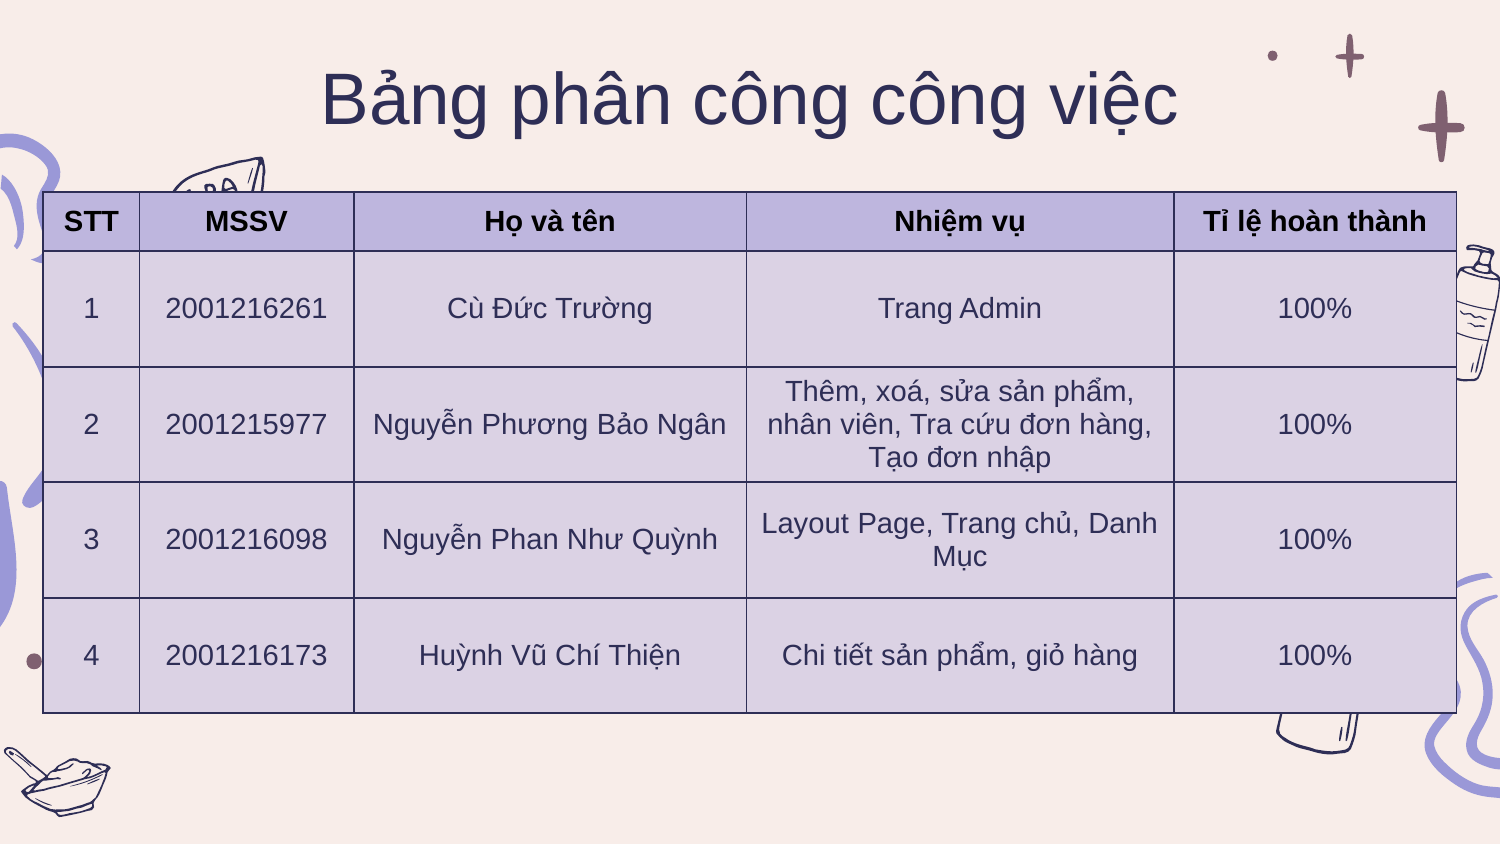

# Bảng phân công công việc

| STT | MSSV | Họ và tên | Nhiệm vụ | Tỉ lệ hoàn thành |
| --- | --- | --- | --- | --- |
| 1 | 2001216261 | Cù Đức Trường | Trang Admin | 100% |
| 2 | 2001215977 | Nguyễn Phương Bảo Ngân | Thêm, xoá, sửa sản phẩm, nhân viên, Tra cứu đơn hàng, Tạo đơn nhập | 100% |
| 3 | 2001216098 | Nguyễn Phan Như Quỳnh | Layout Page, Trang chủ, Danh Mục | 100% |
| 4 | 2001216173 | Huỳnh Vũ Chí Thiện | Chi tiết sản phẩm, giỏ hàng | 100% |